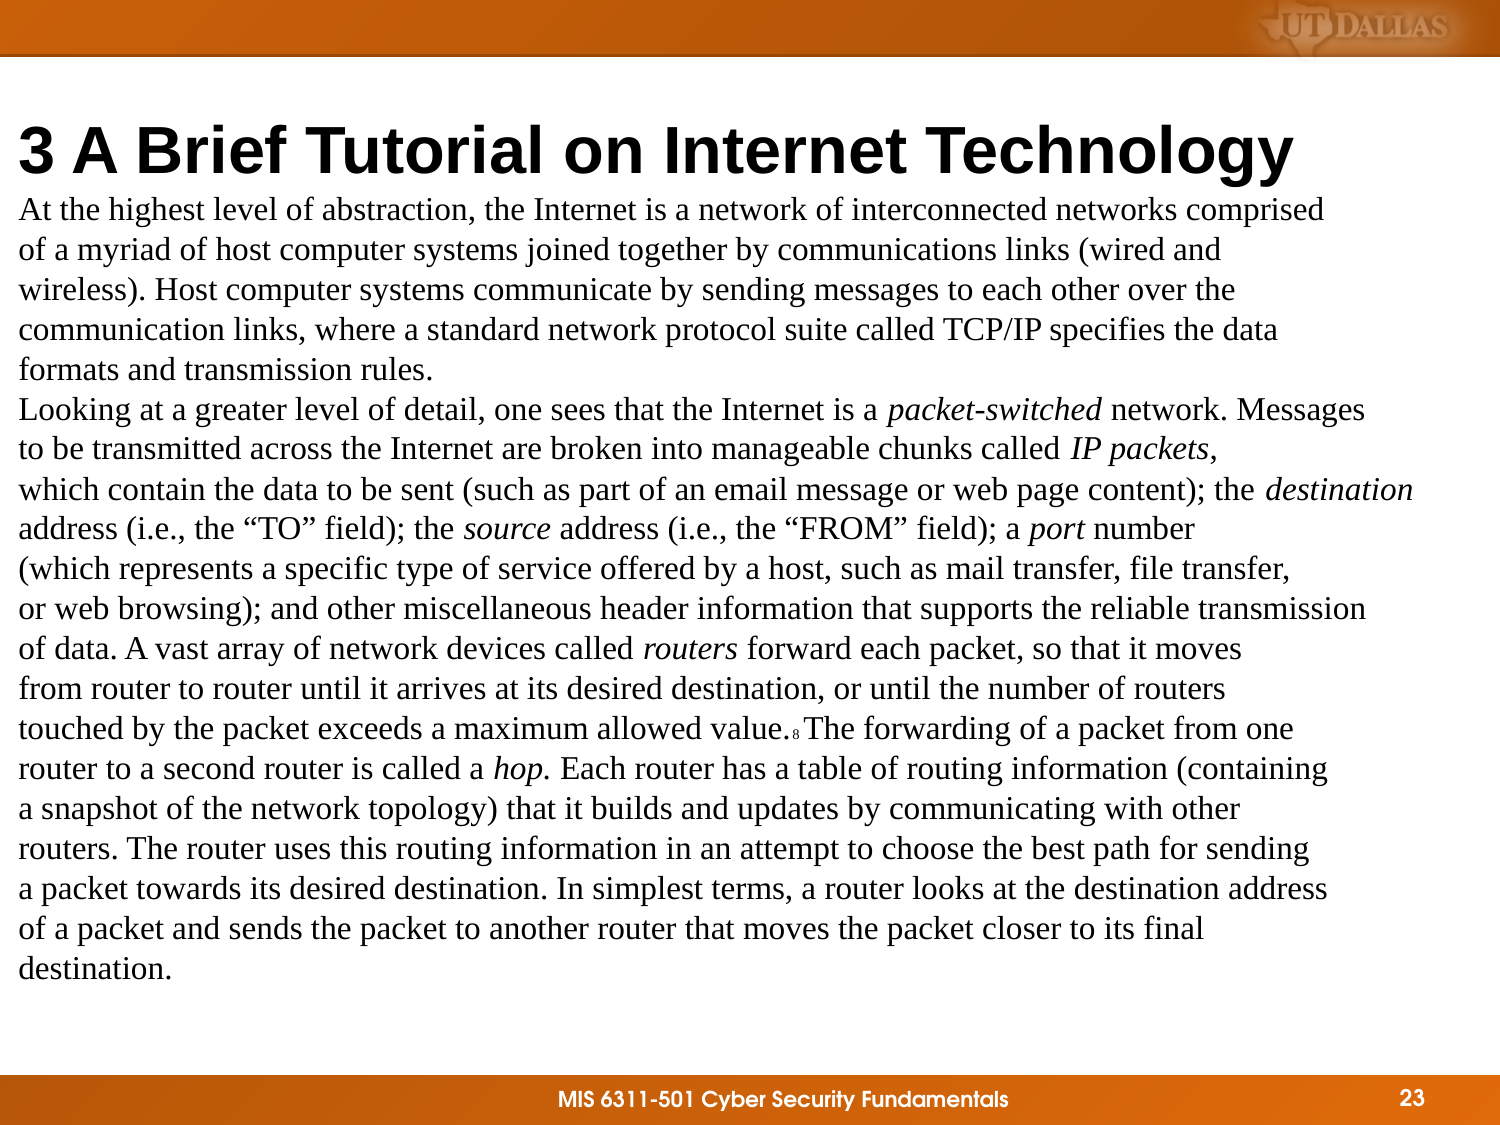

3 A Brief Tutorial on Internet Technology
At the highest level of abstraction, the Internet is a network of interconnected networks comprised
of a myriad of host computer systems joined together by communications links (wired and
wireless). Host computer systems communicate by sending messages to each other over the
communication links, where a standard network protocol suite called TCP/IP specifies the data
formats and transmission rules.
Looking at a greater level of detail, one sees that the Internet is a packet-switched network. Messages
to be transmitted across the Internet are broken into manageable chunks called IP packets,
which contain the data to be sent (such as part of an email message or web page content); the destination
address (i.e., the “TO” field); the source address (i.e., the “FROM” field); a port number
(which represents a specific type of service offered by a host, such as mail transfer, file transfer,
or web browsing); and other miscellaneous header information that supports the reliable transmission
of data. A vast array of network devices called routers forward each packet, so that it moves
from router to router until it arrives at its desired destination, or until the number of routers
touched by the packet exceeds a maximum allowed value.8 The forwarding of a packet from one
router to a second router is called a hop. Each router has a table of routing information (containing
a snapshot of the network topology) that it builds and updates by communicating with other
routers. The router uses this routing information in an attempt to choose the best path for sending
a packet towards its desired destination. In simplest terms, a router looks at the destination address
of a packet and sends the packet to another router that moves the packet closer to its final
destination.
23